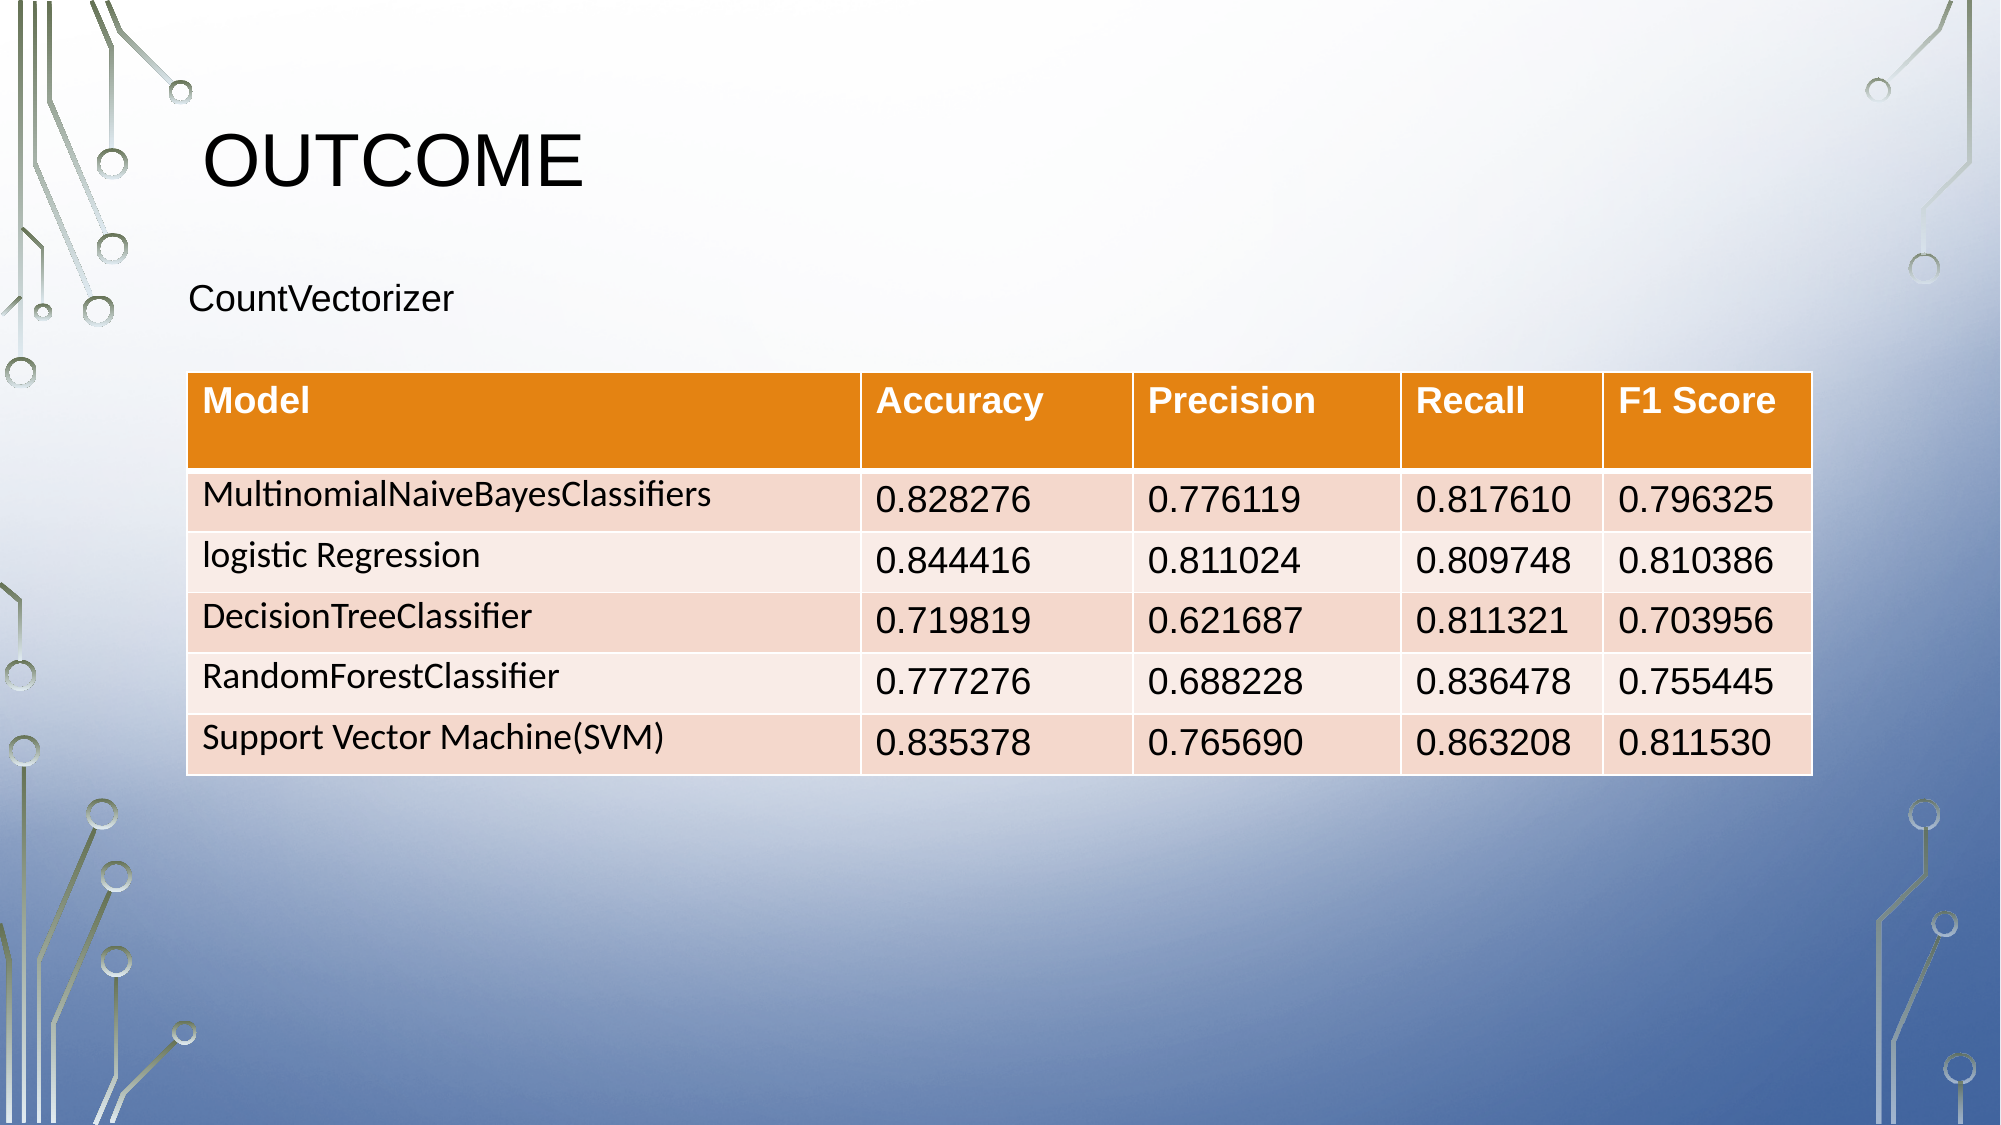

# Outcome
CountVectorizer
| Model | Accuracy | Precision | Recall | F1 Score |
| --- | --- | --- | --- | --- |
| MultinomialNaiveBayesClassifiers | 0.828276 | 0.776119 | 0.817610 | 0.796325 |
| logistic Regression | 0.844416 | 0.811024 | 0.809748 | 0.810386 |
| DecisionTreeClassifier | 0.719819 | 0.621687 | 0.811321 | 0.703956 |
| RandomForestClassifier | 0.777276 | 0.688228 | 0.836478 | 0.755445 |
| Support Vector Machine(SVM) | 0.835378 | 0.765690 | 0.863208 | 0.811530 |